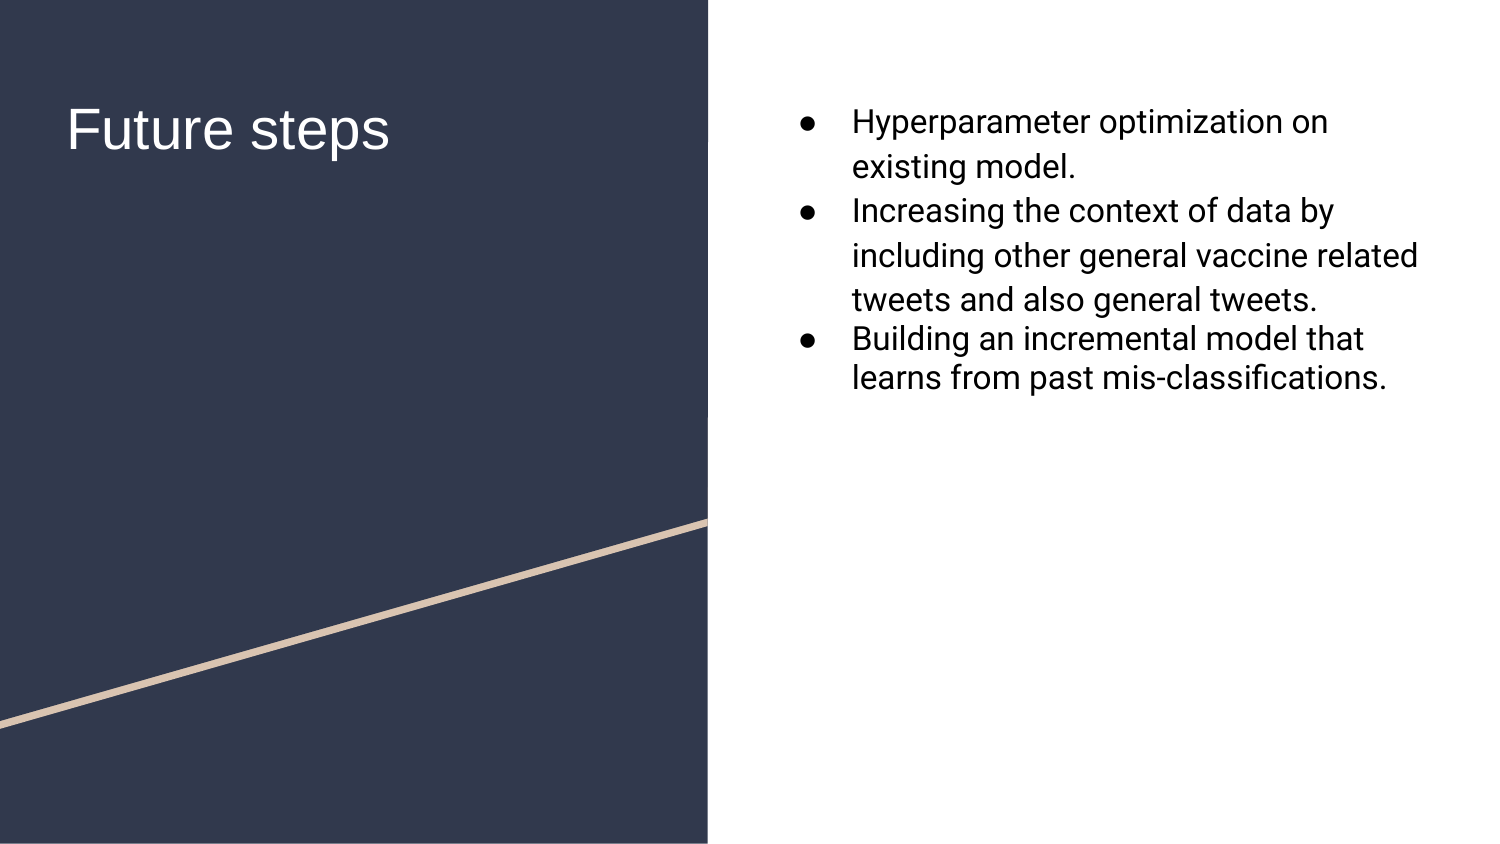

# Future steps
Hyperparameter optimization on existing model.
Increasing the context of data by including other general vaccine related tweets and also general tweets.
Building an incremental model that learns from past mis-classifications.